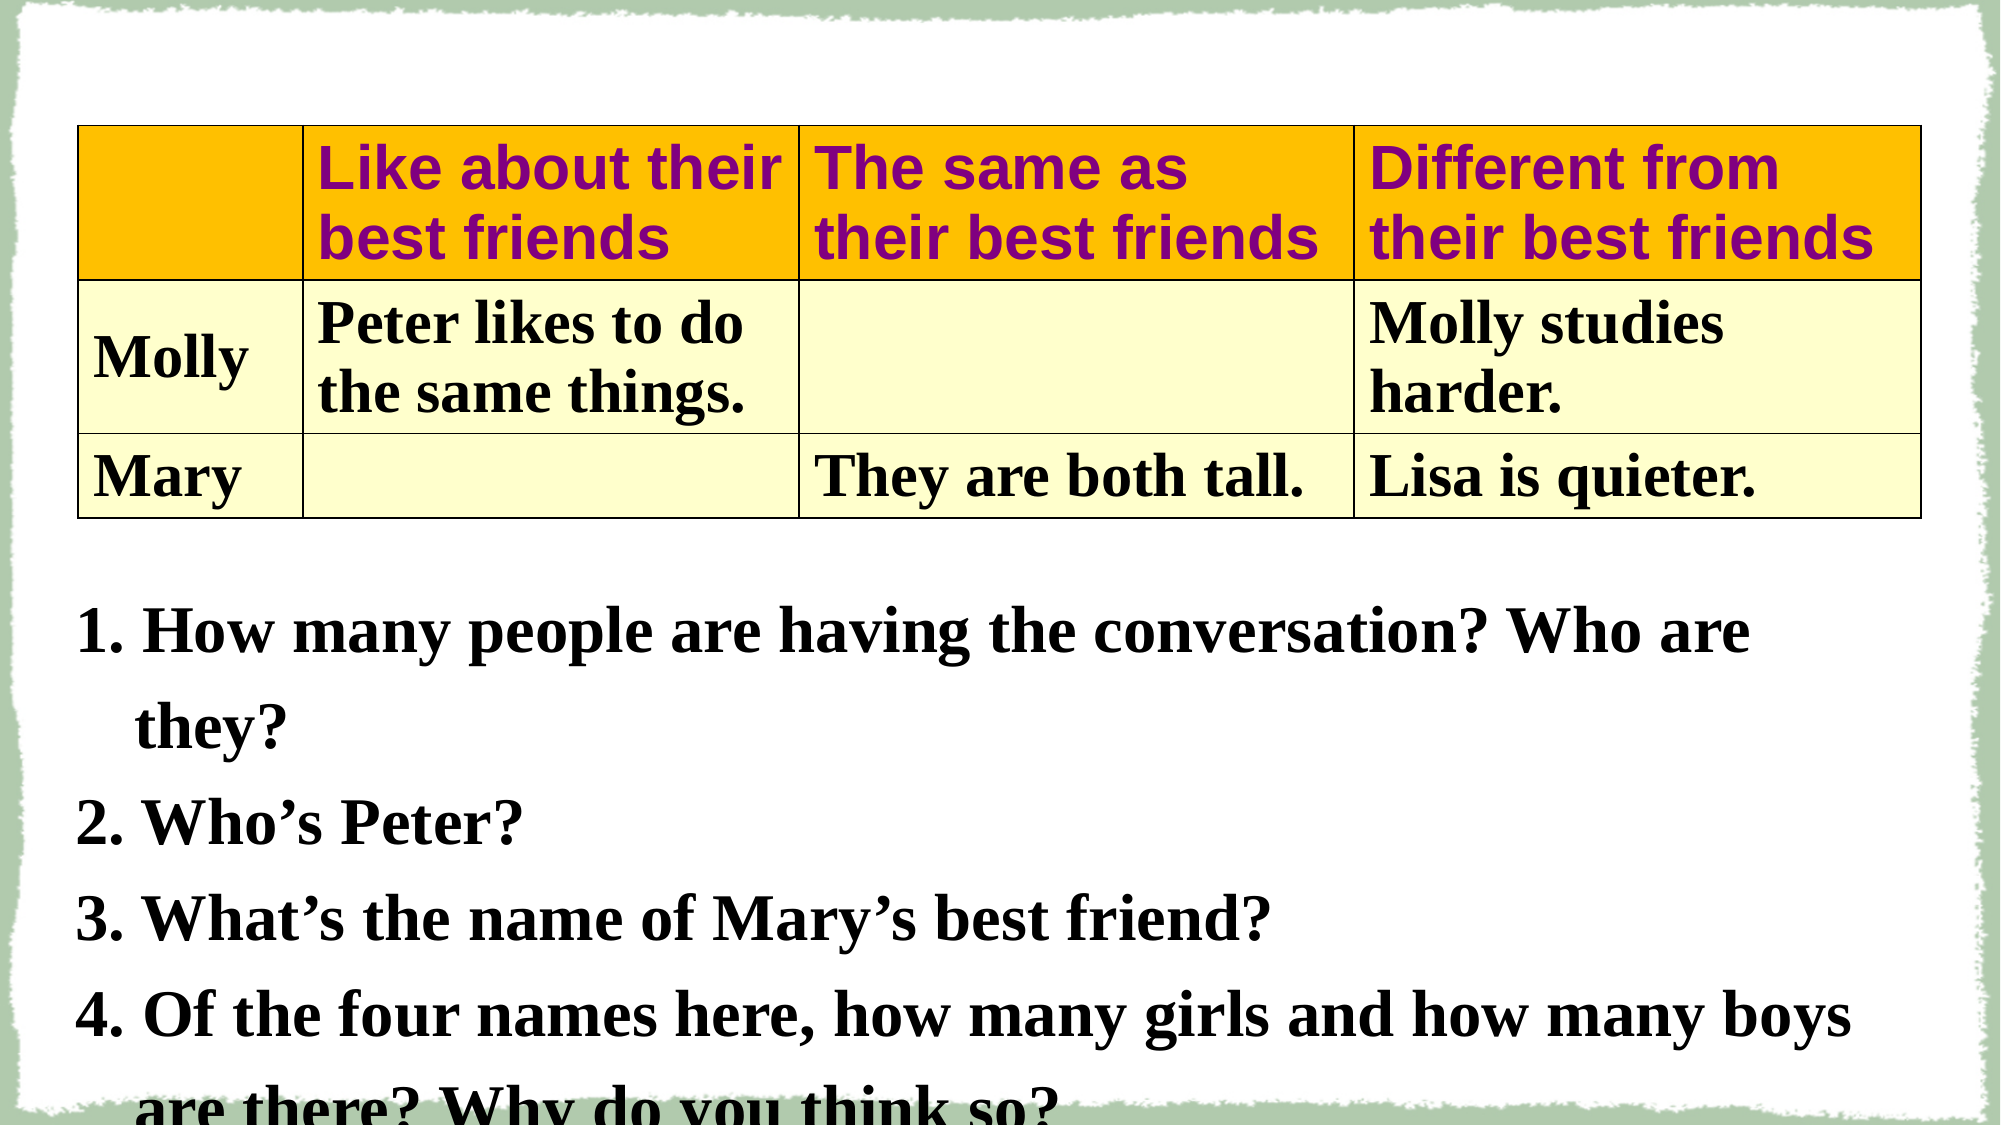

|  | Like about their best friends | The same as their best friends | Different from their best friends |
| --- | --- | --- | --- |
| Molly | Peter likes to do the same things. |  | Molly studies harder. |
| Mary |  | They are both tall. | Lisa is quieter. |
1. How many people are having the conversation? Who are they?
2. Who’s Peter?
3. What’s the name of Mary’s best friend?
4. Of the four names here, how many girls and how many boys are there? Why do you think so?